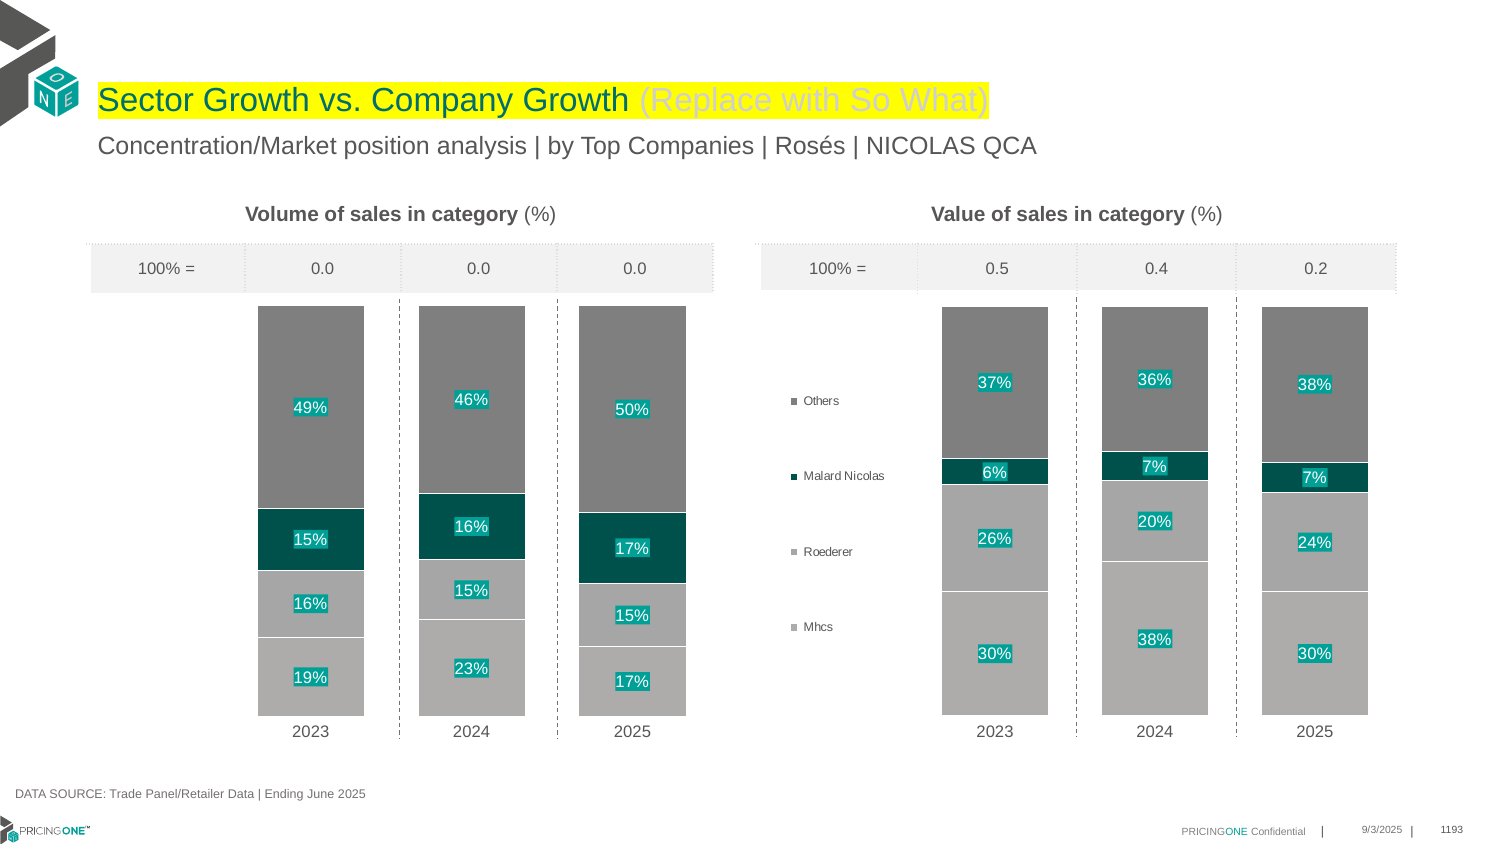

# Sector Growth vs. Company Growth (Replace with So What)
Concentration/Market position analysis | by Top Companies | Rosés | NICOLAS QCA
| Volume of sales in category (%) |  |  |  |
| --- | --- | --- | --- |
| 100% = | 0.0 | 0.0 | 0.0 |
| Value of sales in category (%) |  |  |  |
| --- | --- | --- | --- |
| 100% = | 0.5 | 0.4 | 0.2 |

### Chart

| Category | Mhcs | Roederer | Malard Nicolas | Others |
|---|---|---|---|---|
| 2023 | 0.19221761844712665 | 0.16375427850837687 | 0.14952260853900198 | 0.49450549450549447 |
| 2024 | 0.23455206328843275 | 0.14646140688475517 | 0.1614282659824674 | 0.4575582638443446 |
| 2025 | 0.1696024157020634 | 0.1540010065425264 | 0.17262204328132863 | 0.5037745344740815 |

### Chart

| Category | Mhcs | Roederer | Malard Nicolas | Others |
|---|---|---|---|---|
| 2023 | 0.3029619452604589 | 0.26049358269010525 | 0.06396078775617693 | 0.37258368429325883 |
| 2024 | 0.3758327241968566 | 0.19900794281369713 | 0.06946111590542943 | 0.35569821708401683 |
| 2025 | 0.3035863126038386 | 0.2404804126133484 | 0.07445052947198245 | 0.3814827453108305 |
DATA SOURCE: Trade Panel/Retailer Data | Ending June 2025

9/3/2025
1193